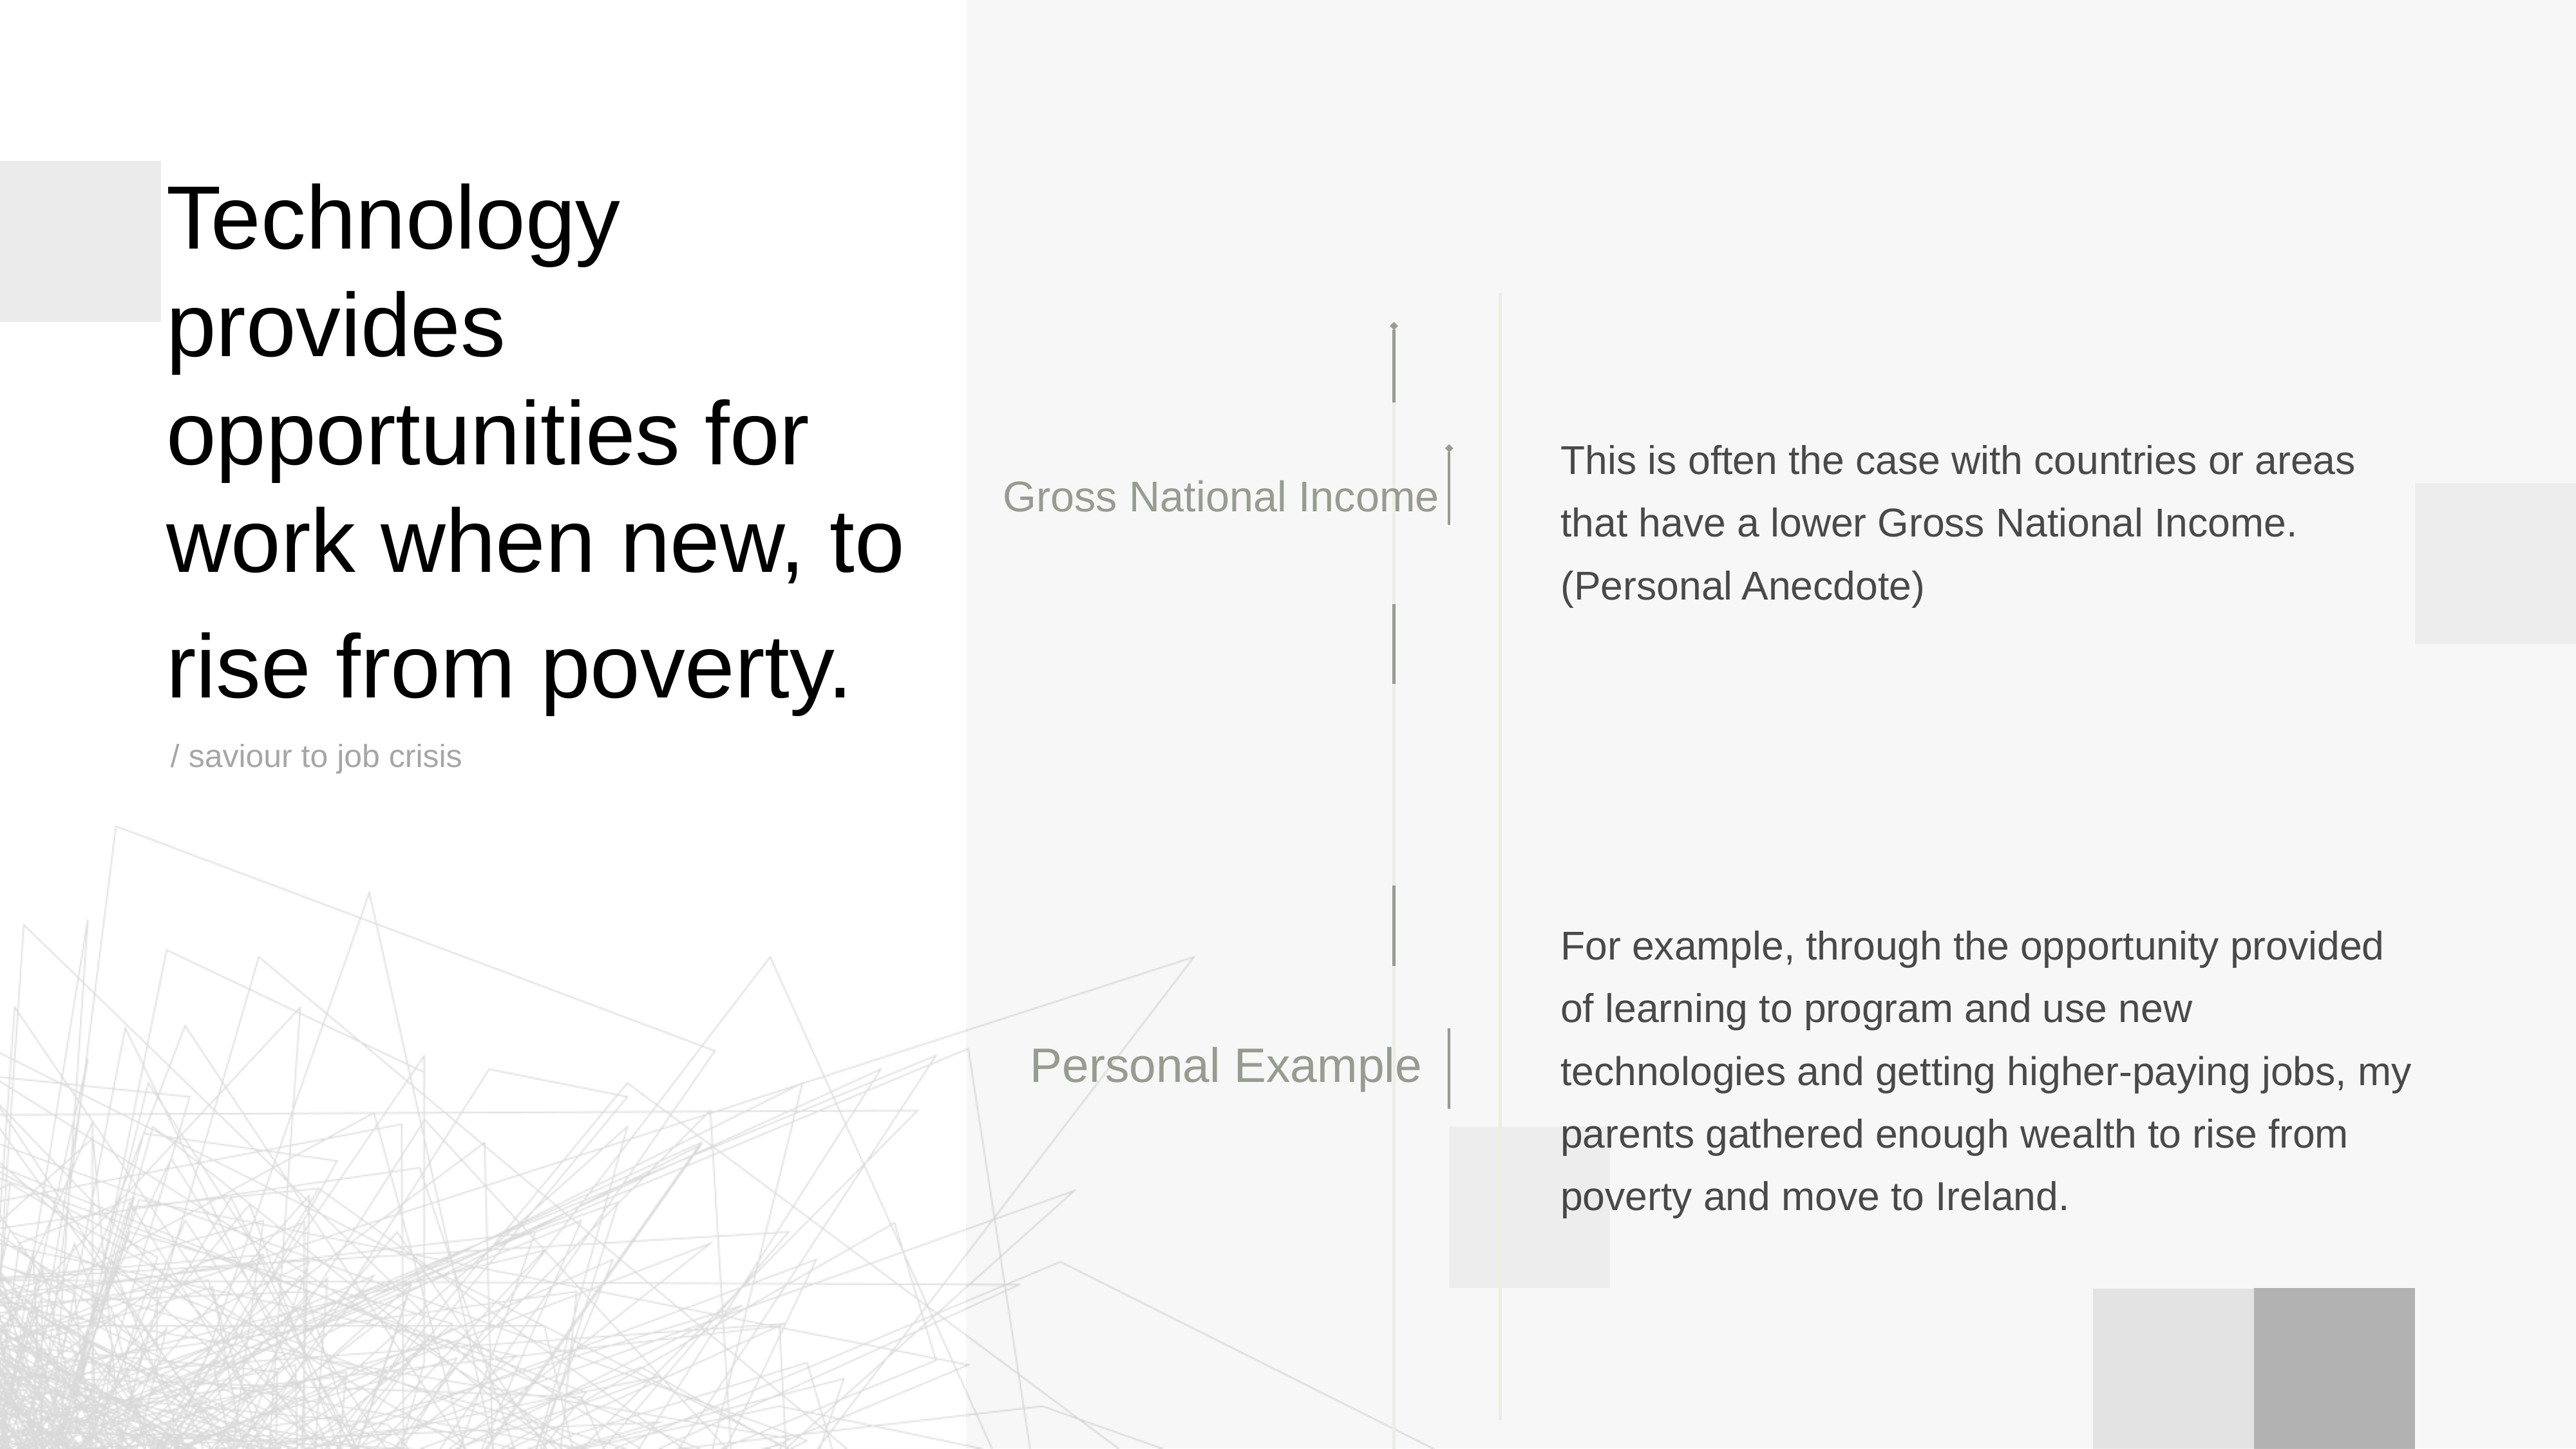

# Technology provides opportunities for work when new, to rise from poverty.

This is often the case with countries or areas that have a lower Gross National Income.
(Personal Anecdote)

Gross National Income

/ saviour to job crisis
For example, through the opportunity provided of learning to program and use new technologies and getting higher-paying jobs, my parents gathered enough wealth to rise from poverty and move to Ireland.

Personal Example

23